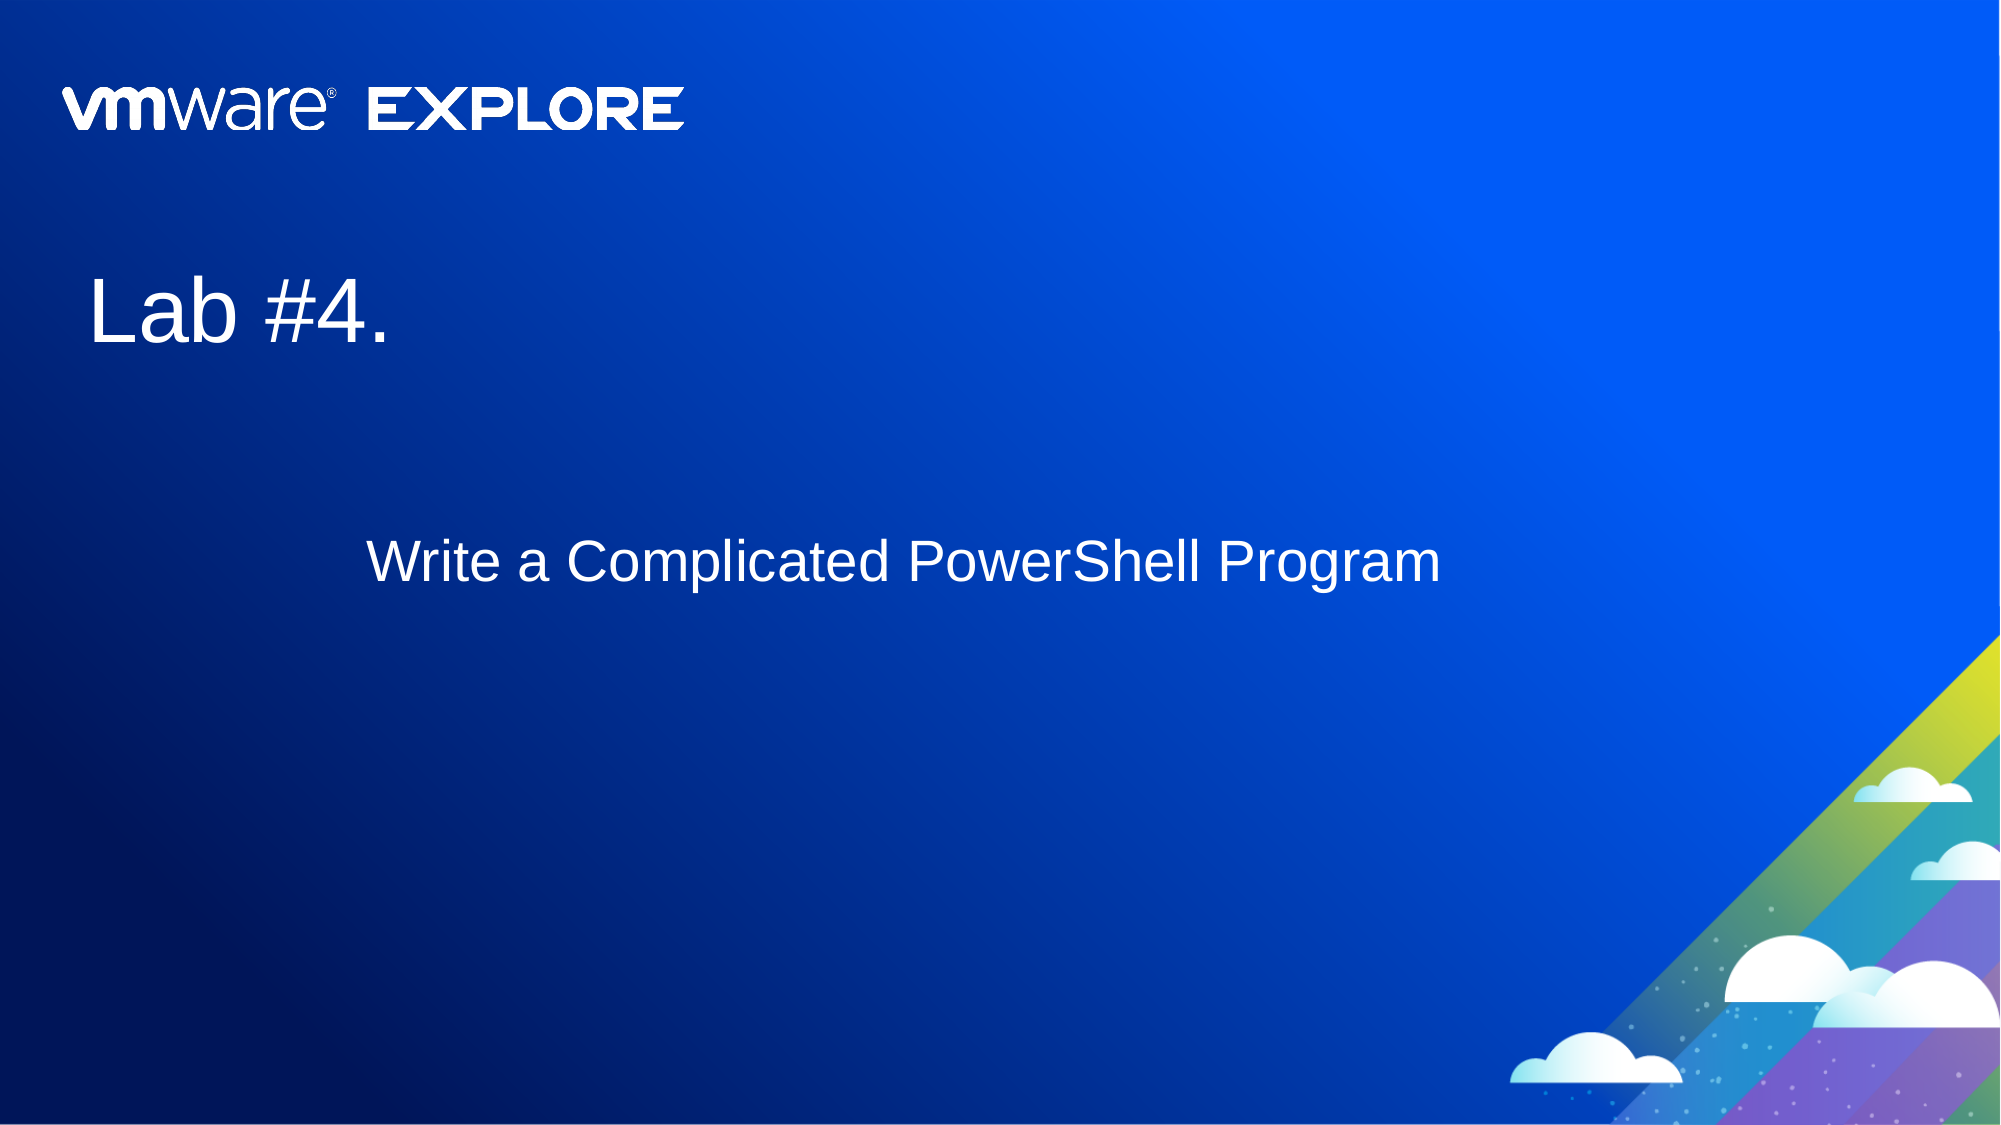

# Lab #4.
Write a Complicated PowerShell Program